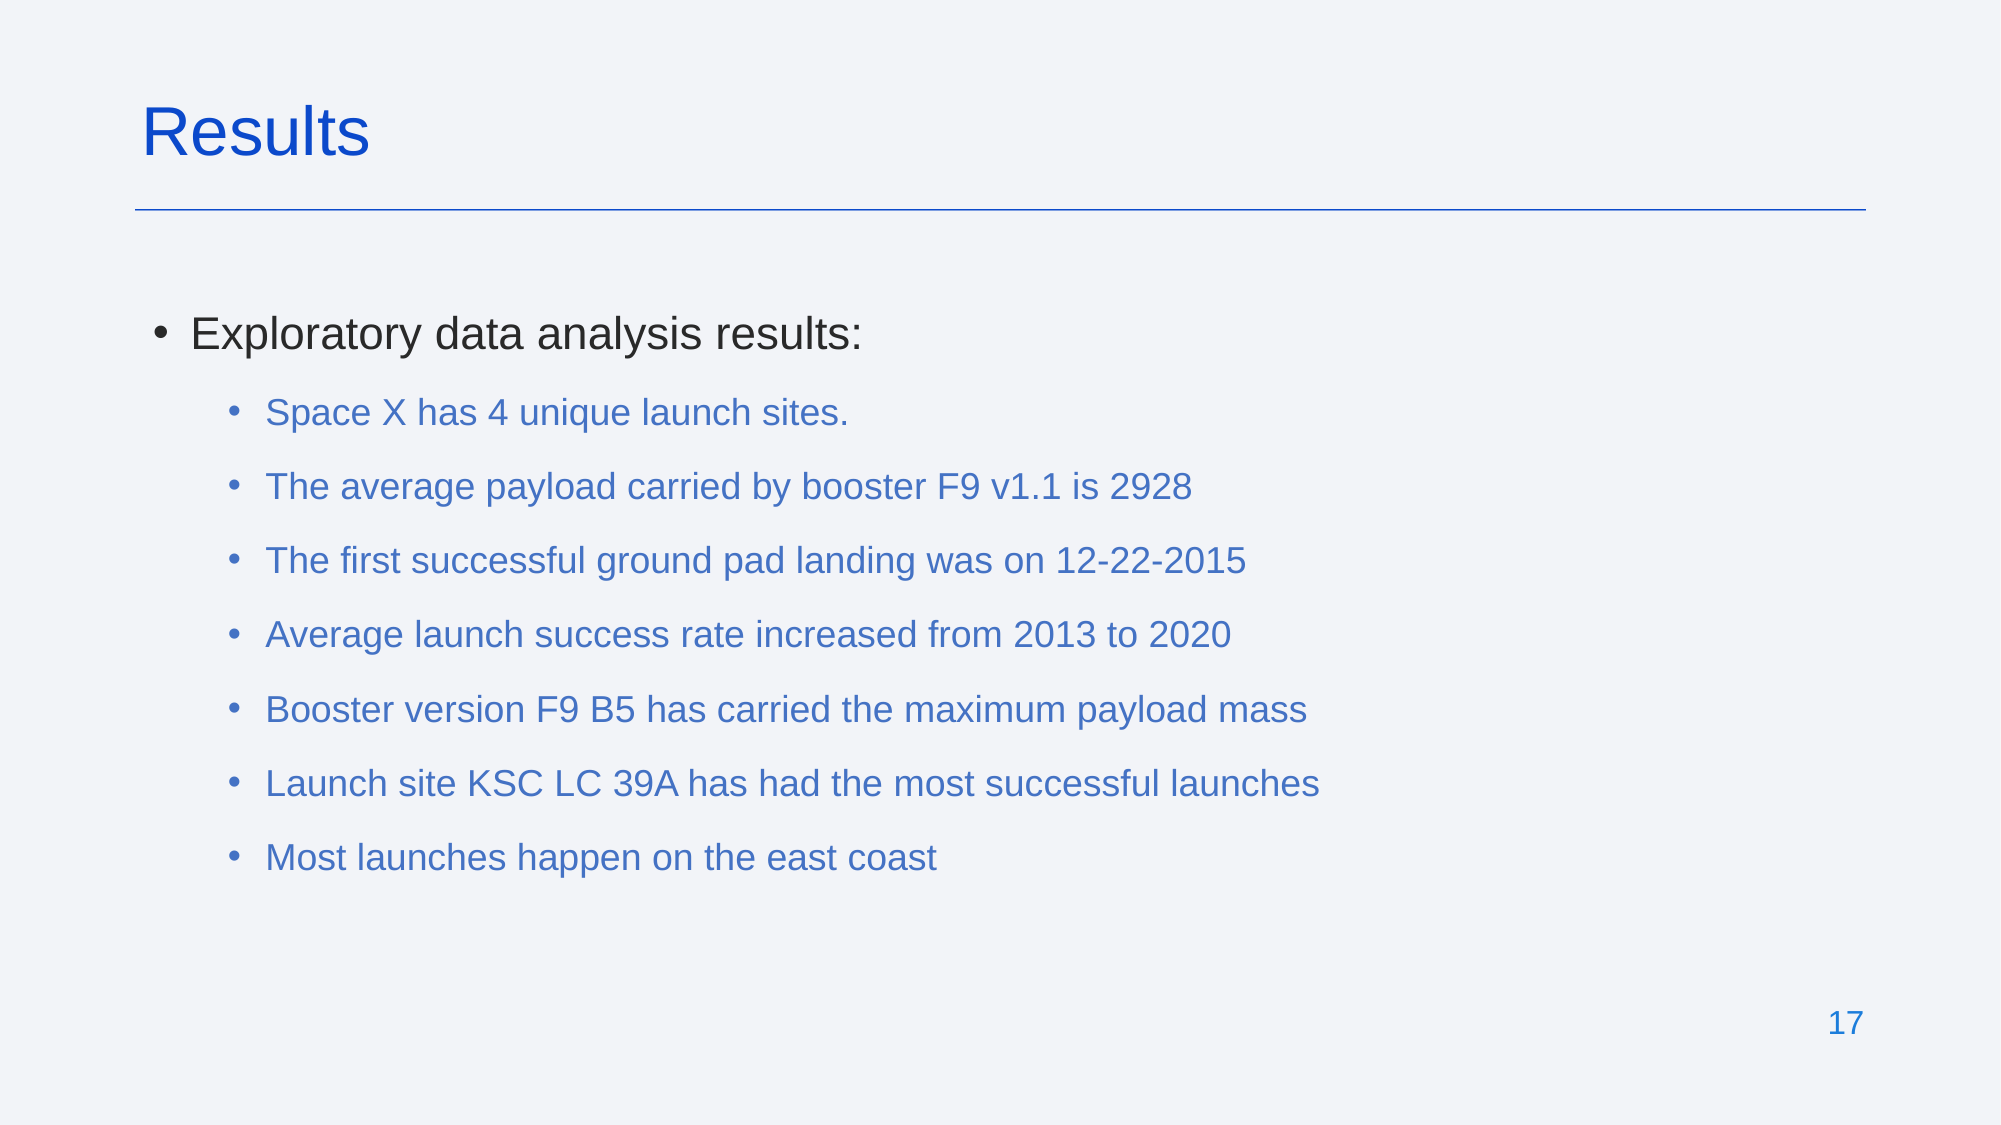

Results
Exploratory data analysis results:
Space X has 4 unique launch sites.
The average payload carried by booster F9 v1.1 is 2928
The first successful ground pad landing was on 12-22-2015
Average launch success rate increased from 2013 to 2020
Booster version F9 B5 has carried the maximum payload mass
Launch site KSC LC 39A has had the most successful launches
Most launches happen on the east coast

17